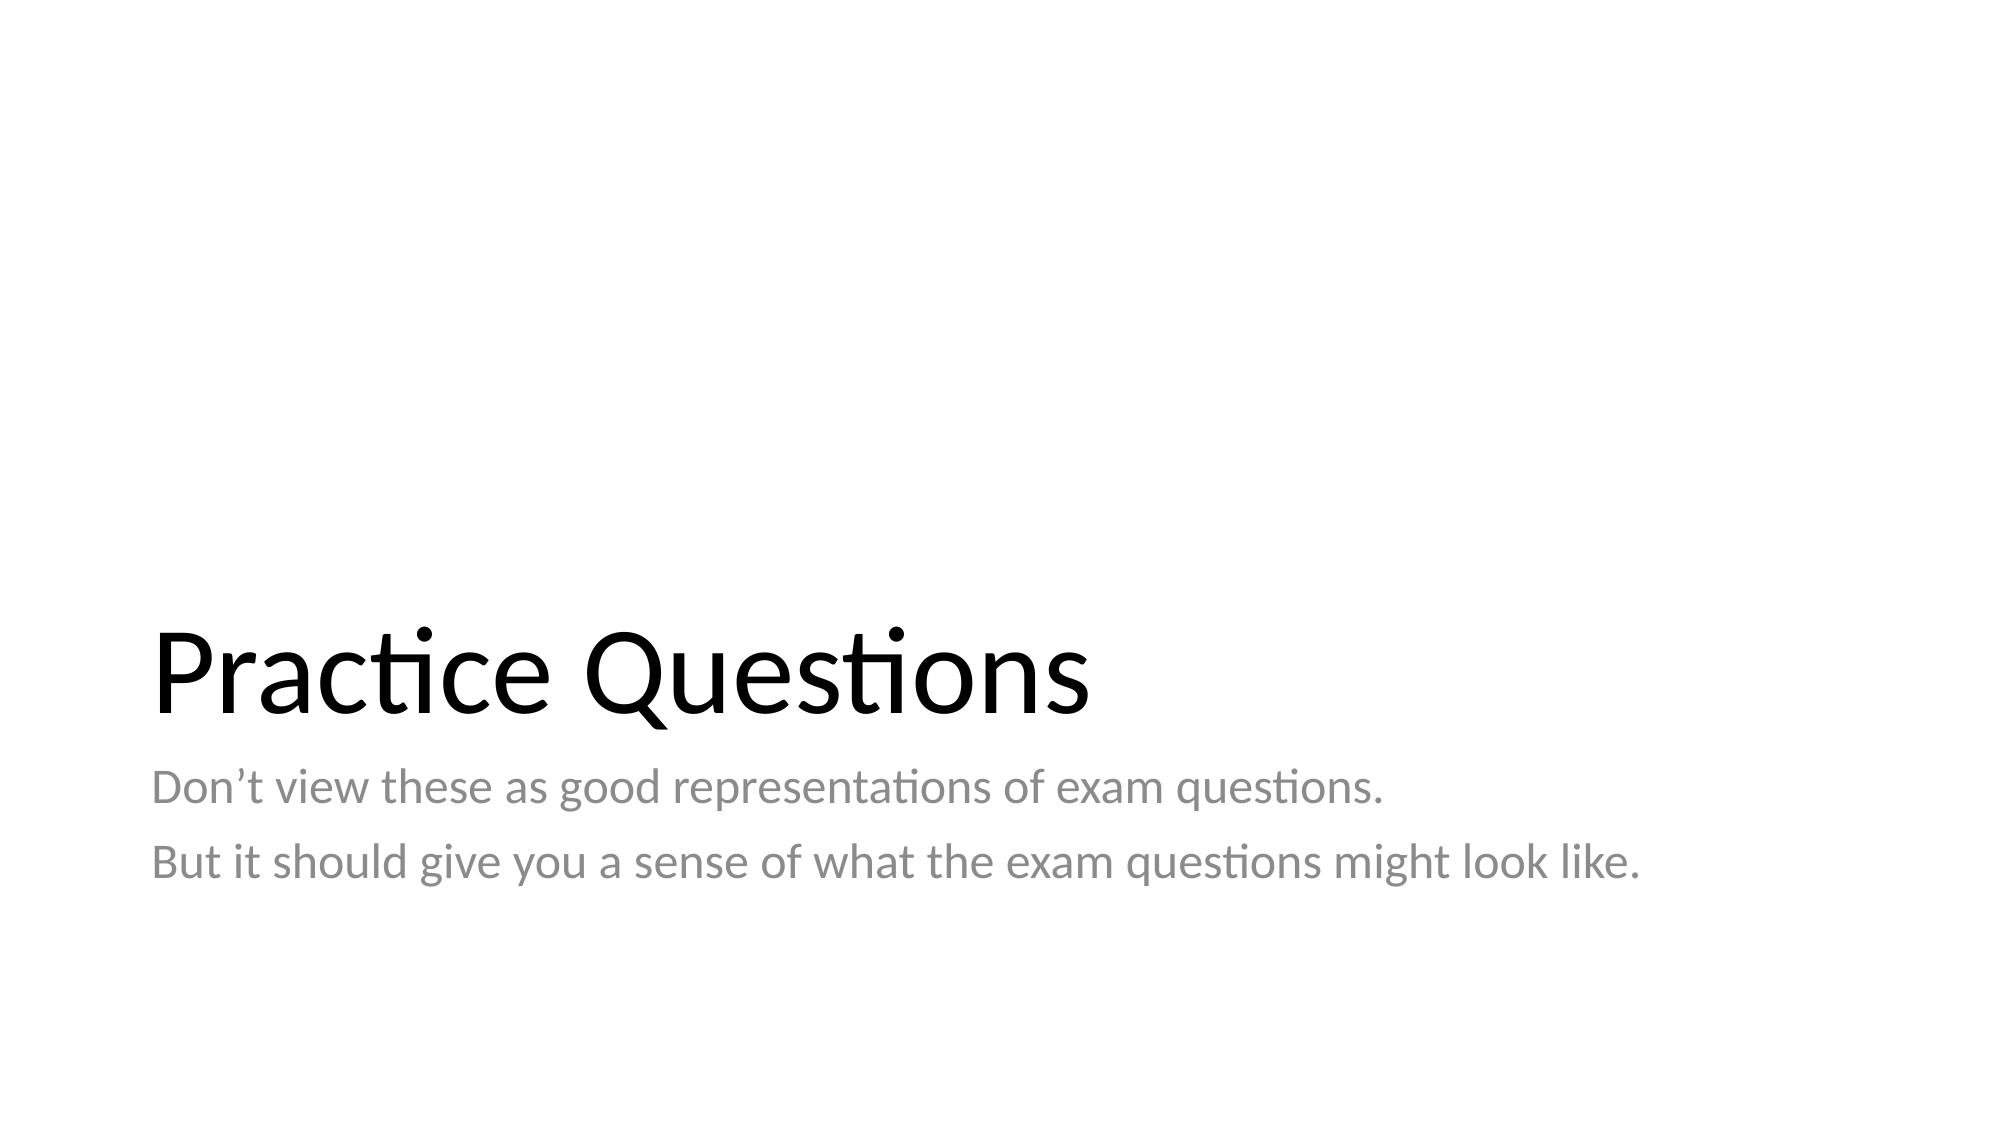

# Practice Questions
Don’t view these as good representations of exam questions.
But it should give you a sense of what the exam questions might look like.